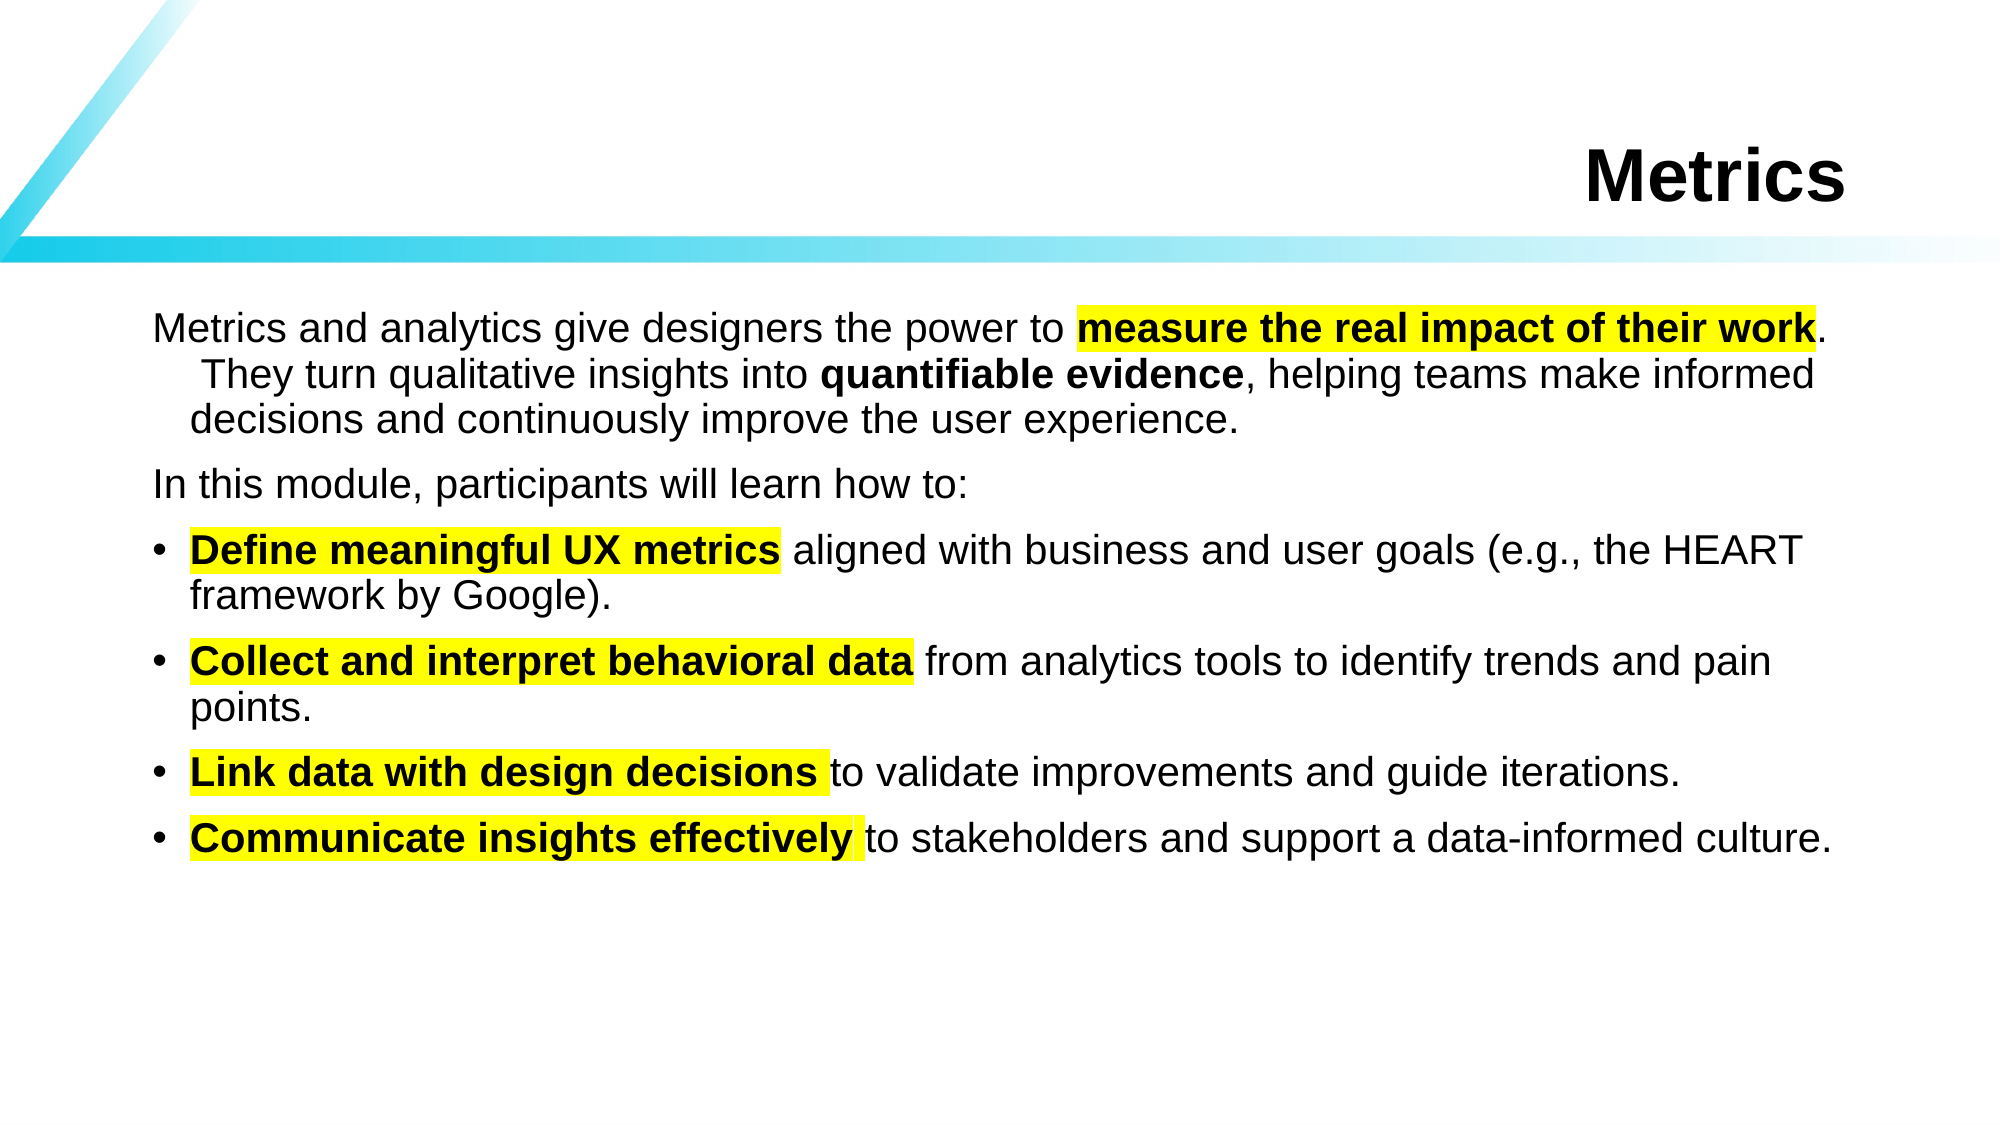

# Metrics
Metrics and analytics give designers the power to measure the real impact of their work.
 They turn qualitative insights into quantifiable evidence, helping teams make informed decisions and continuously improve the user experience.
In this module, participants will learn how to:
Define meaningful UX metrics aligned with business and user goals (e.g., the HEART framework by Google).
Collect and interpret behavioral data from analytics tools to identify trends and pain points.
Link data with design decisions to validate improvements and guide iterations.
Communicate insights effectively to stakeholders and support a data-informed culture.